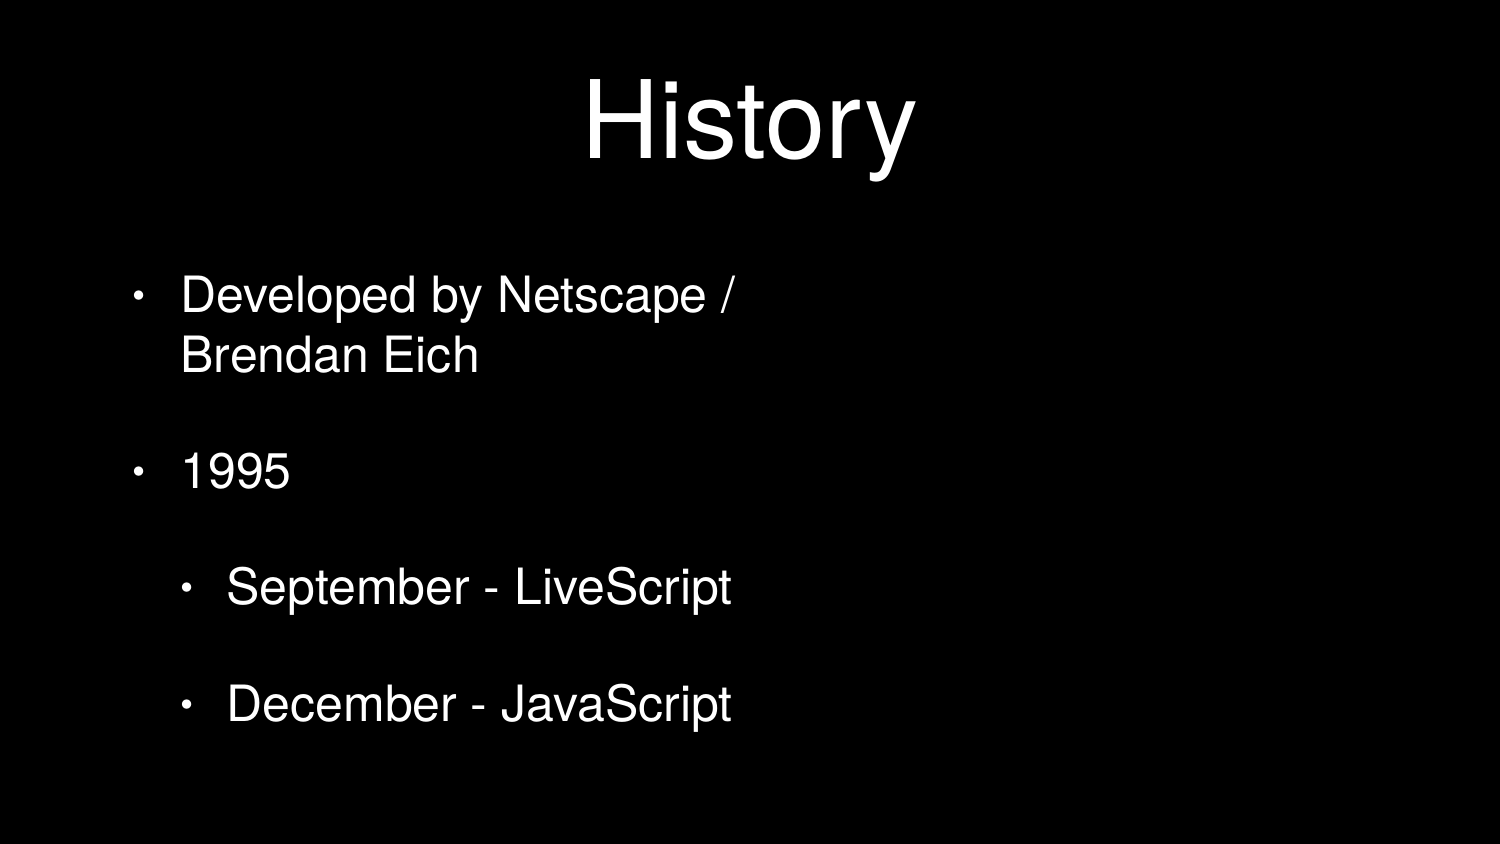

# History
Developed by Netscape /
Brendan Eich
1995
September - LiveScript
December - JavaScript